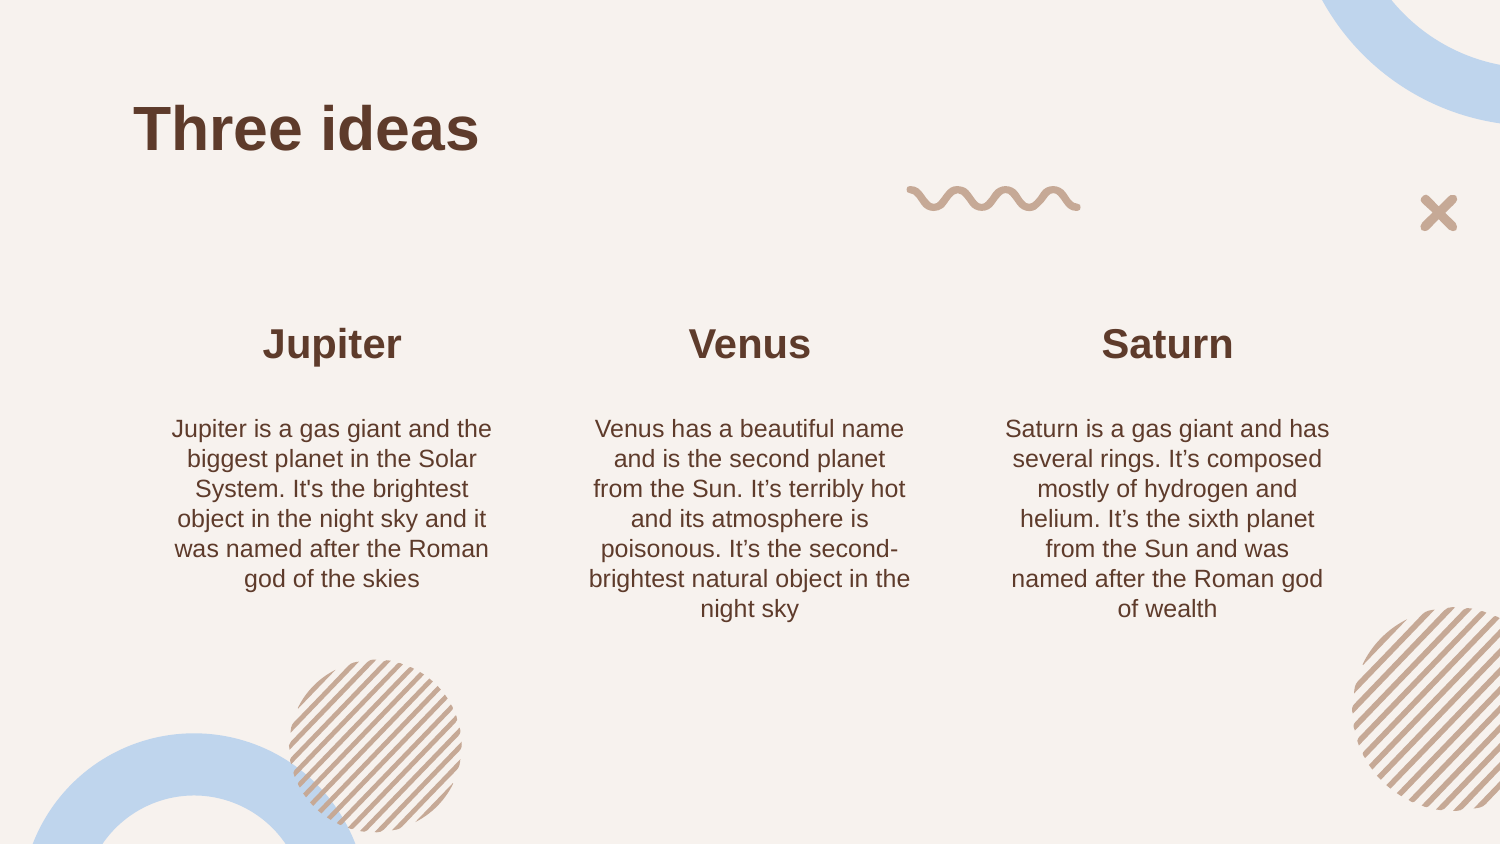

# Three ideas

Jupiter
Venus
Saturn
Jupiter is a gas giant and the biggest planet in the Solar System. It's the brightest object in the night sky and it was named after the Roman god of the skies
Venus has a beautiful name and is the second planet from the Sun. It’s terribly hot and its atmosphere is poisonous. It’s the second-brightest natural object in the night sky
Saturn is a gas giant and has several rings. It’s composed mostly of hydrogen and helium. It’s the sixth planet from the Sun and was named after the Roman god of wealth